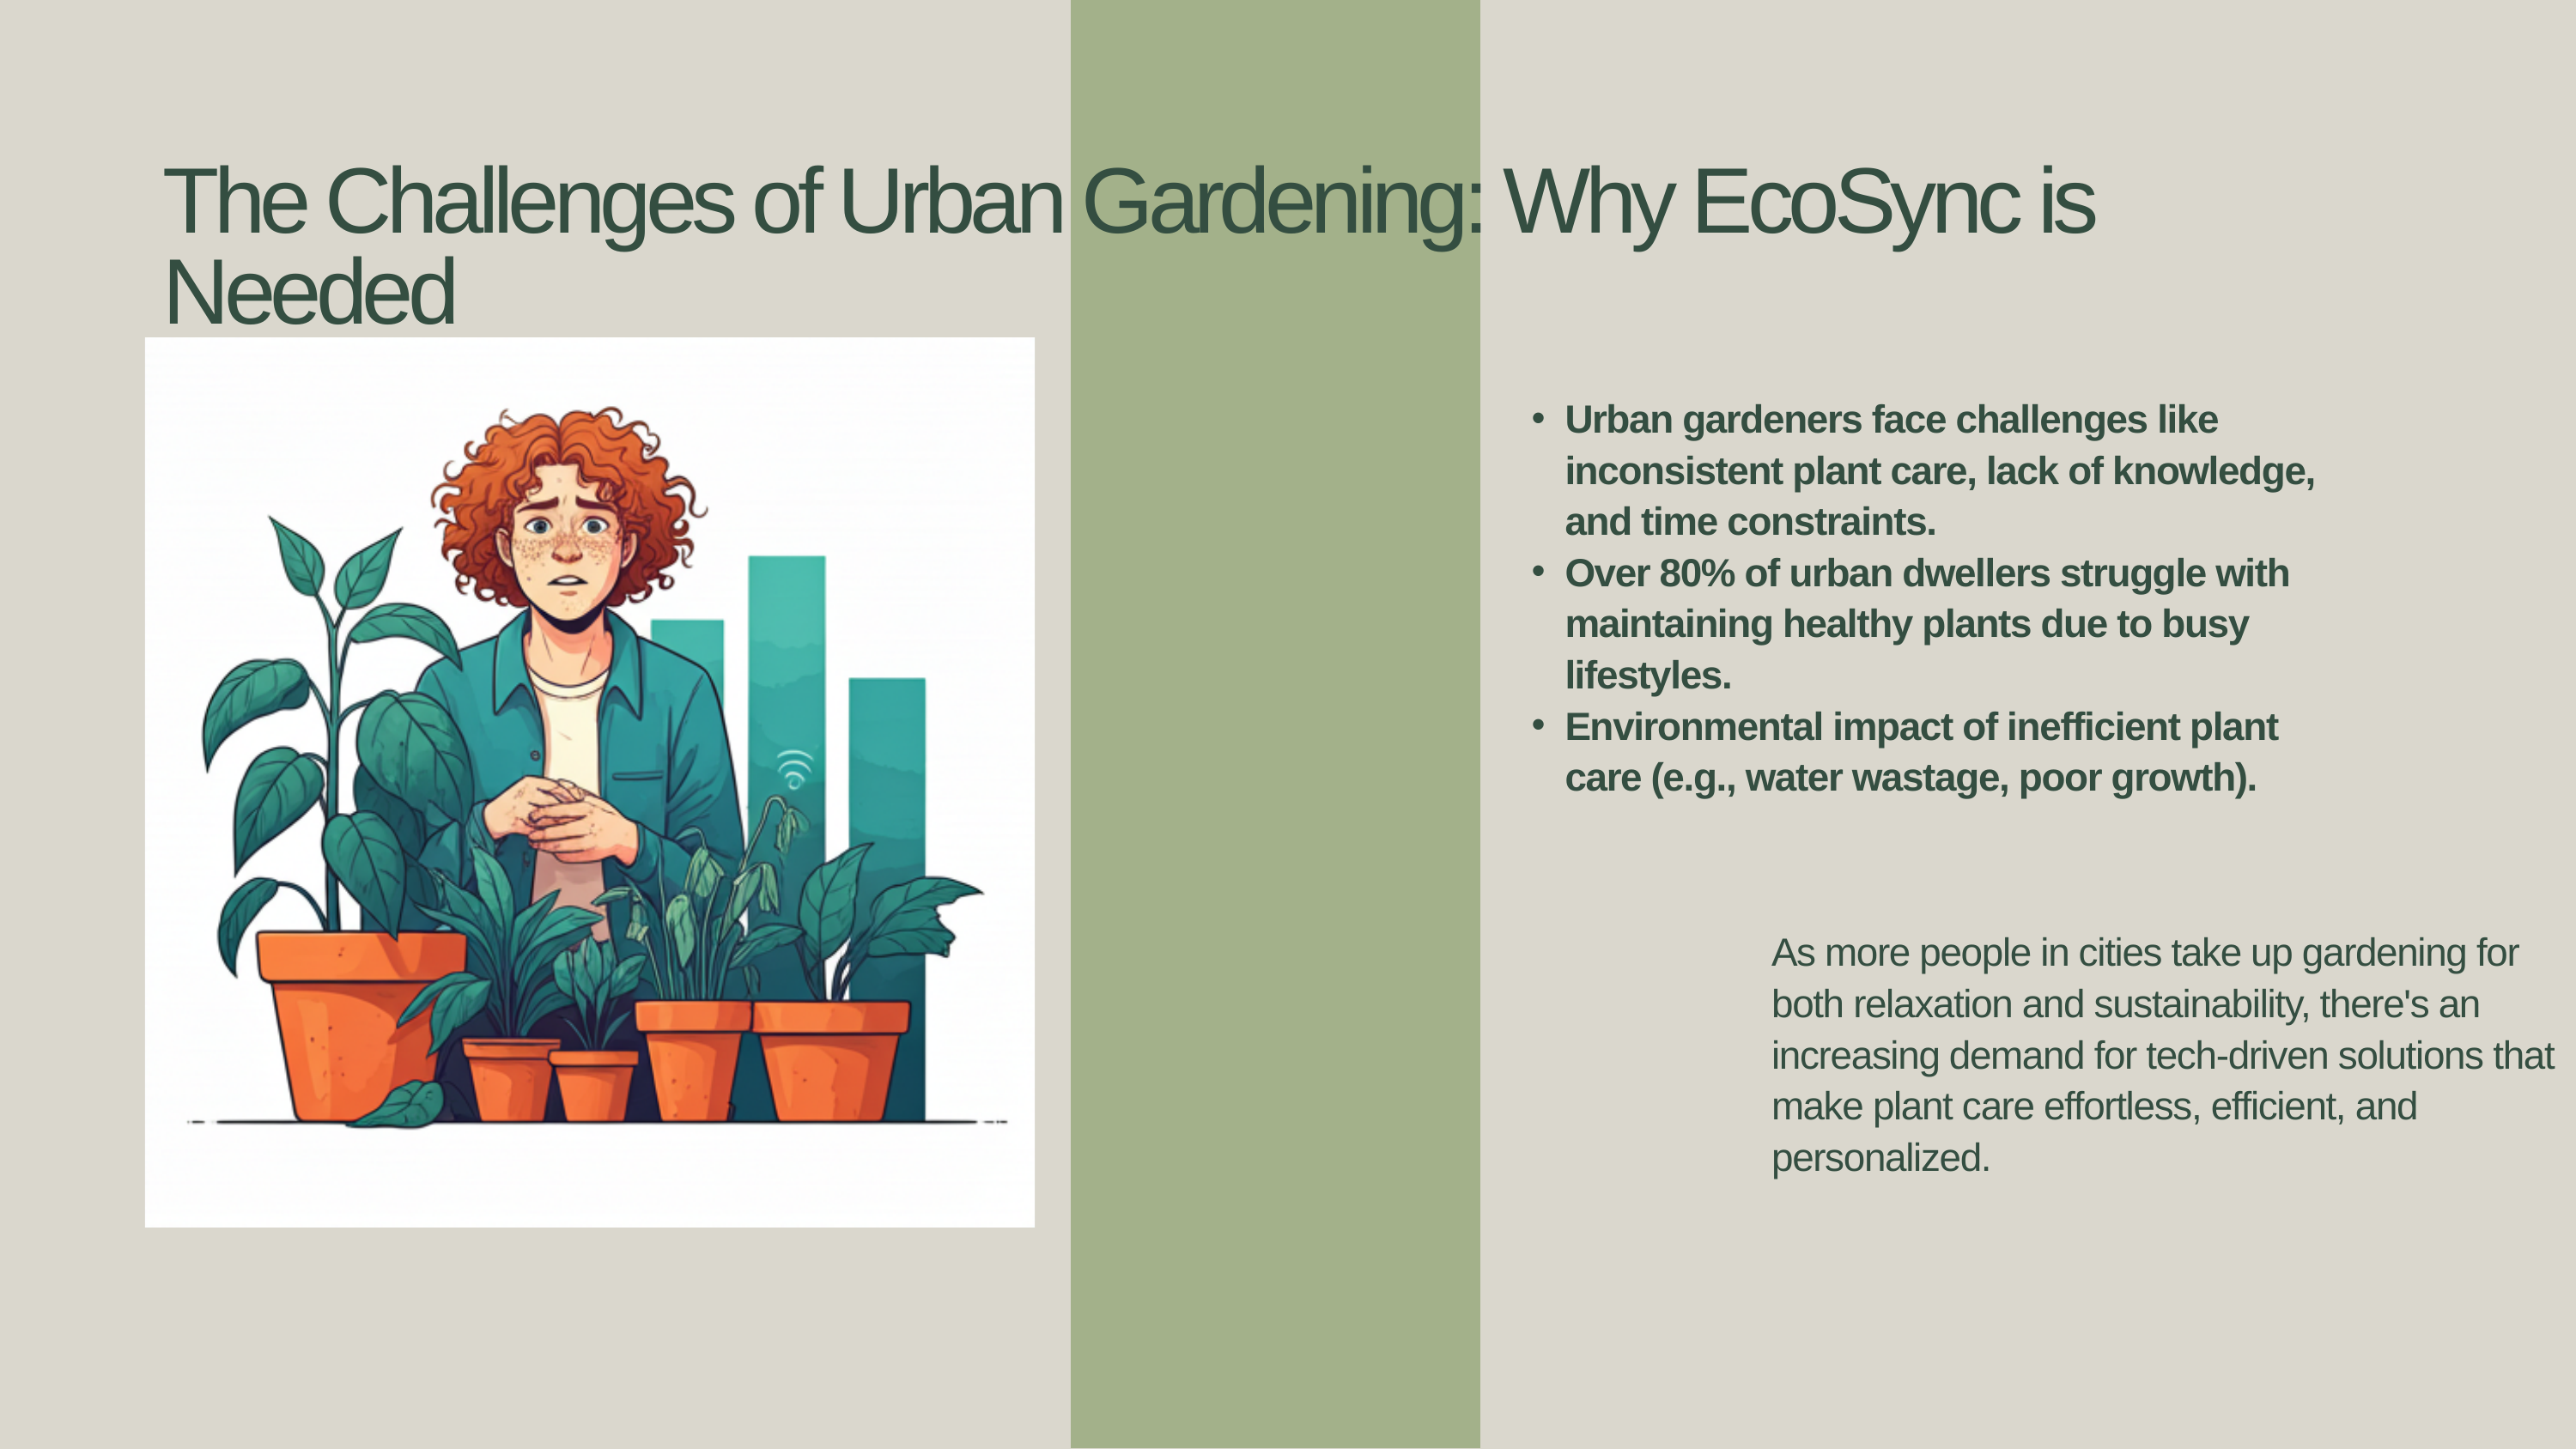

The Challenges of Urban Gardening: Why EcoSync is Needed

Urban gardeners face challenges like inconsistent plant care, lack of knowledge, and time constraints.
Over 80% of urban dwellers struggle with maintaining healthy plants due to busy lifestyles.
Environmental impact of inefficient plant care (e.g., water wastage, poor growth).

As more people in cities take up gardening for both relaxation and sustainability, there's an increasing demand for tech-driven solutions that make plant care effortless, efficient, and personalized.